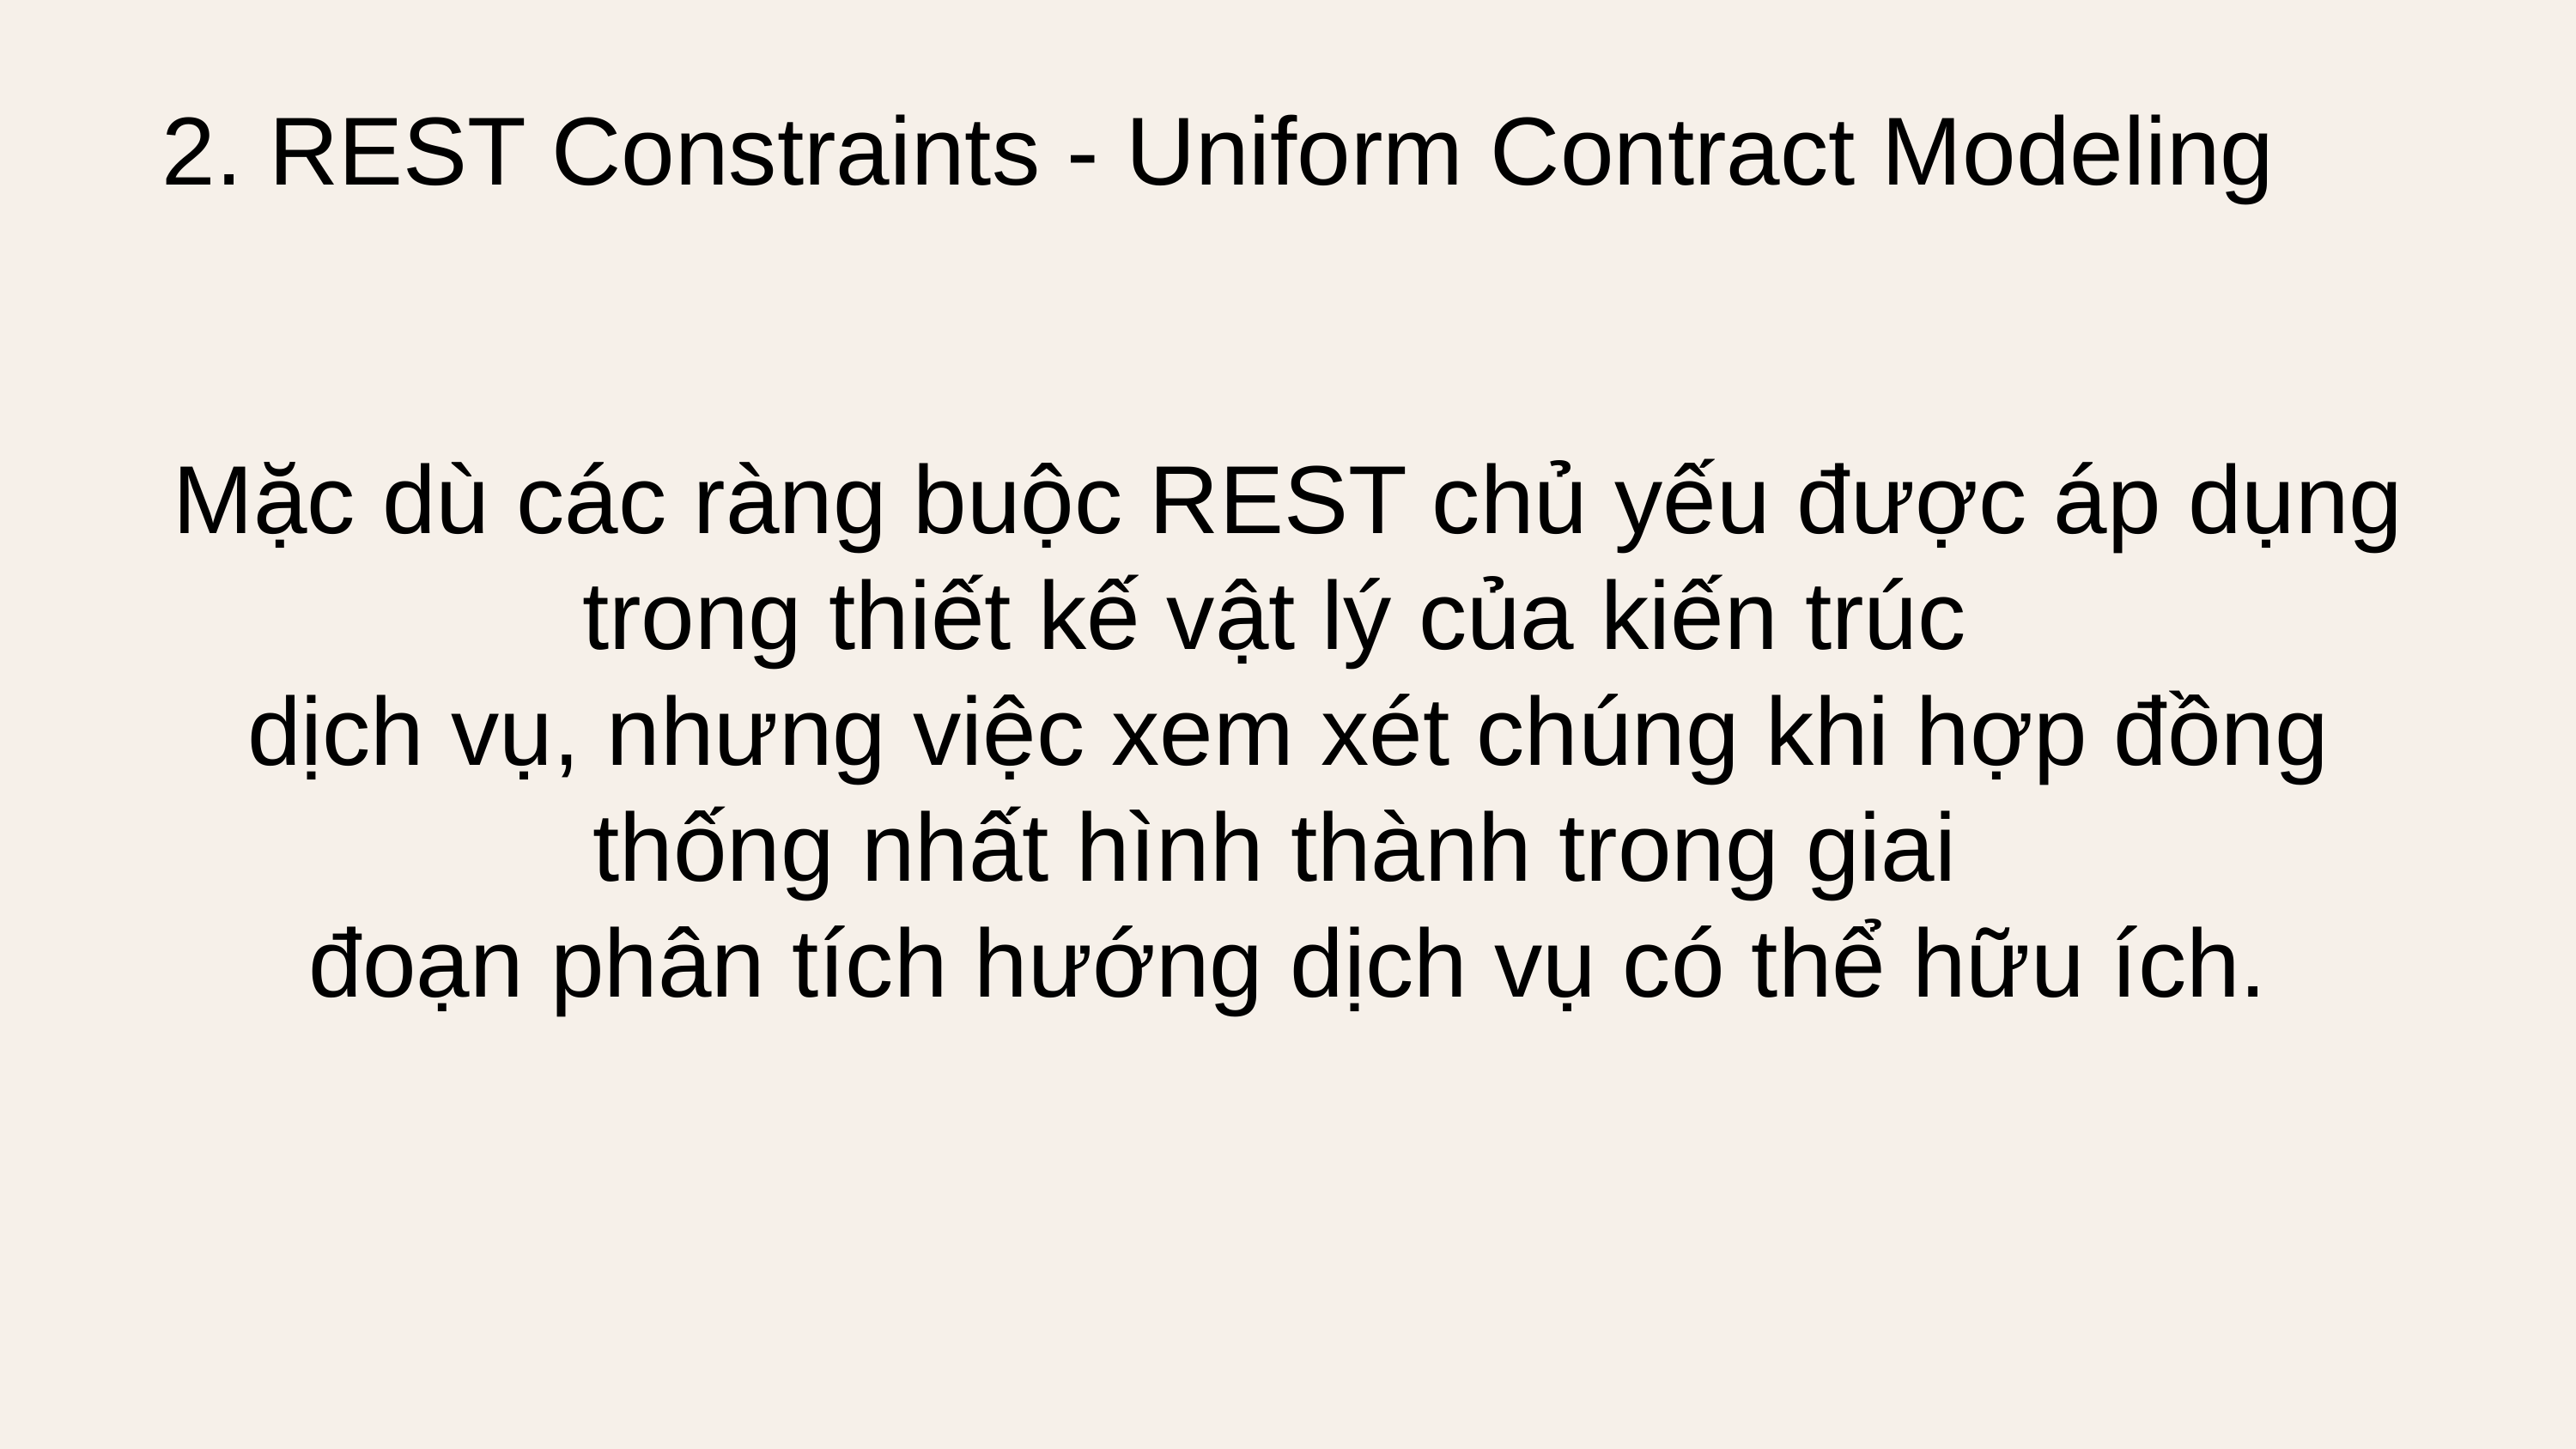

2. REST Constraints - Uniform Contract Modeling
Mặc dù các ràng buộc REST chủ yếu được áp dụng trong thiết kế vật lý của kiến trúc
dịch vụ, nhưng việc xem xét chúng khi hợp đồng thống nhất hình thành trong giai
đoạn phân tích hướng dịch vụ có thể hữu ích.